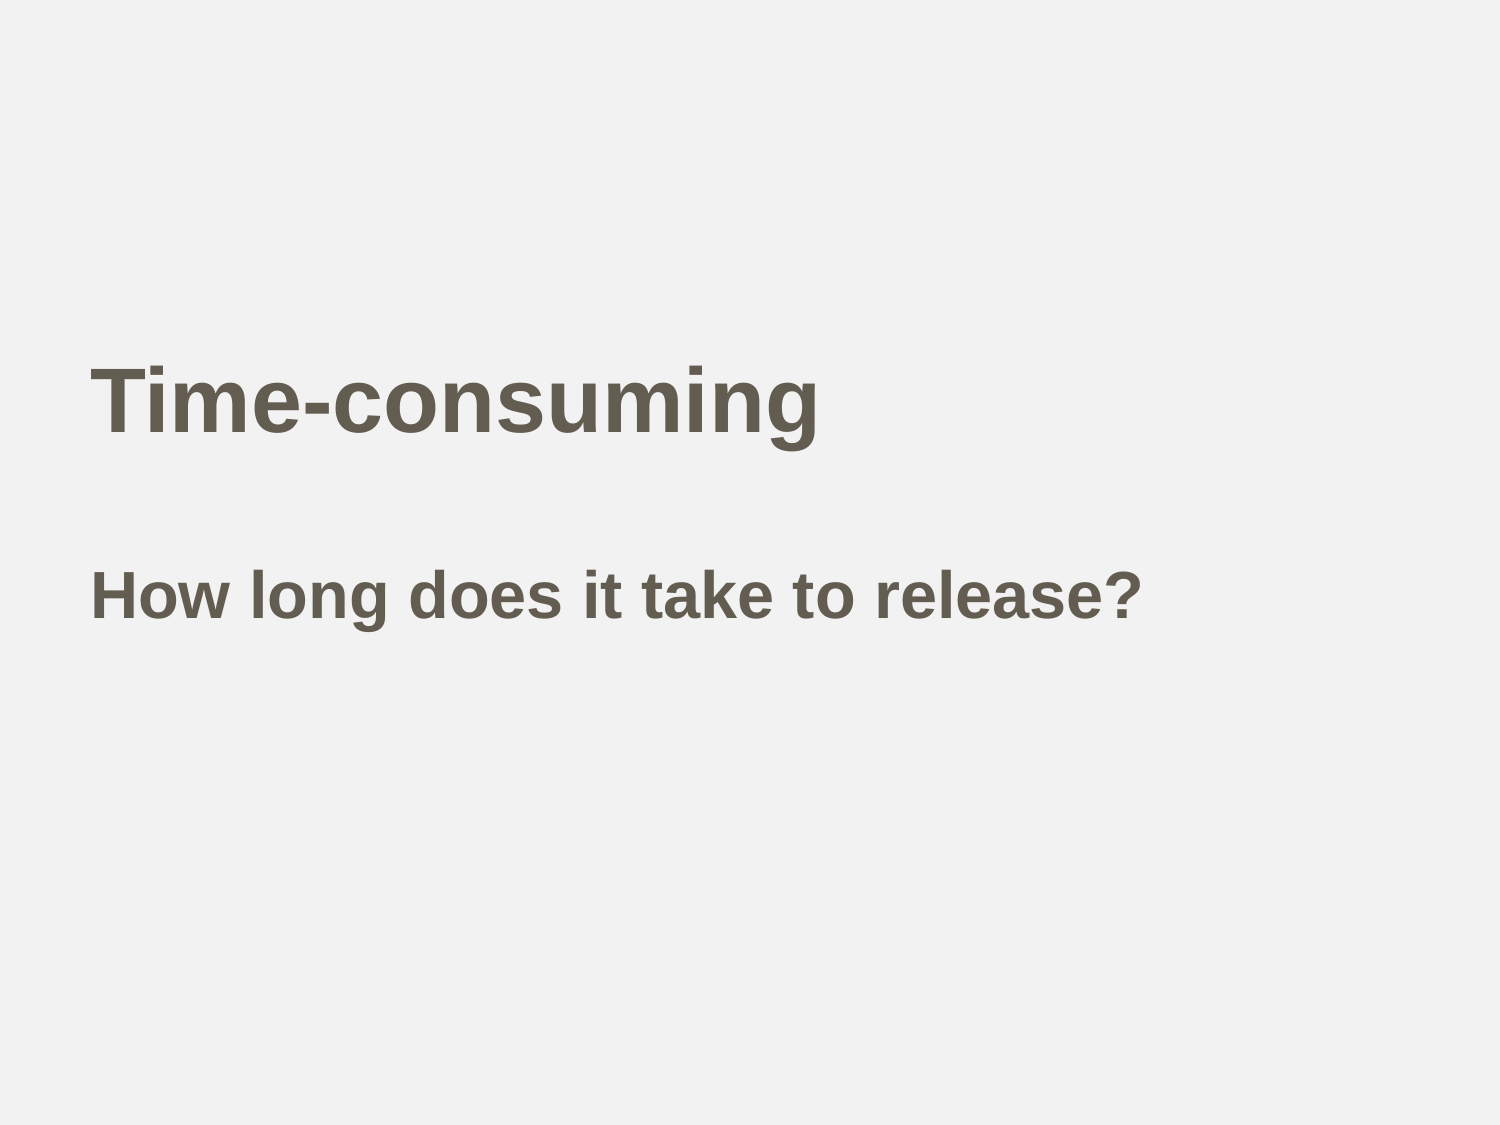

# Time-consuming
How long does it take to release?